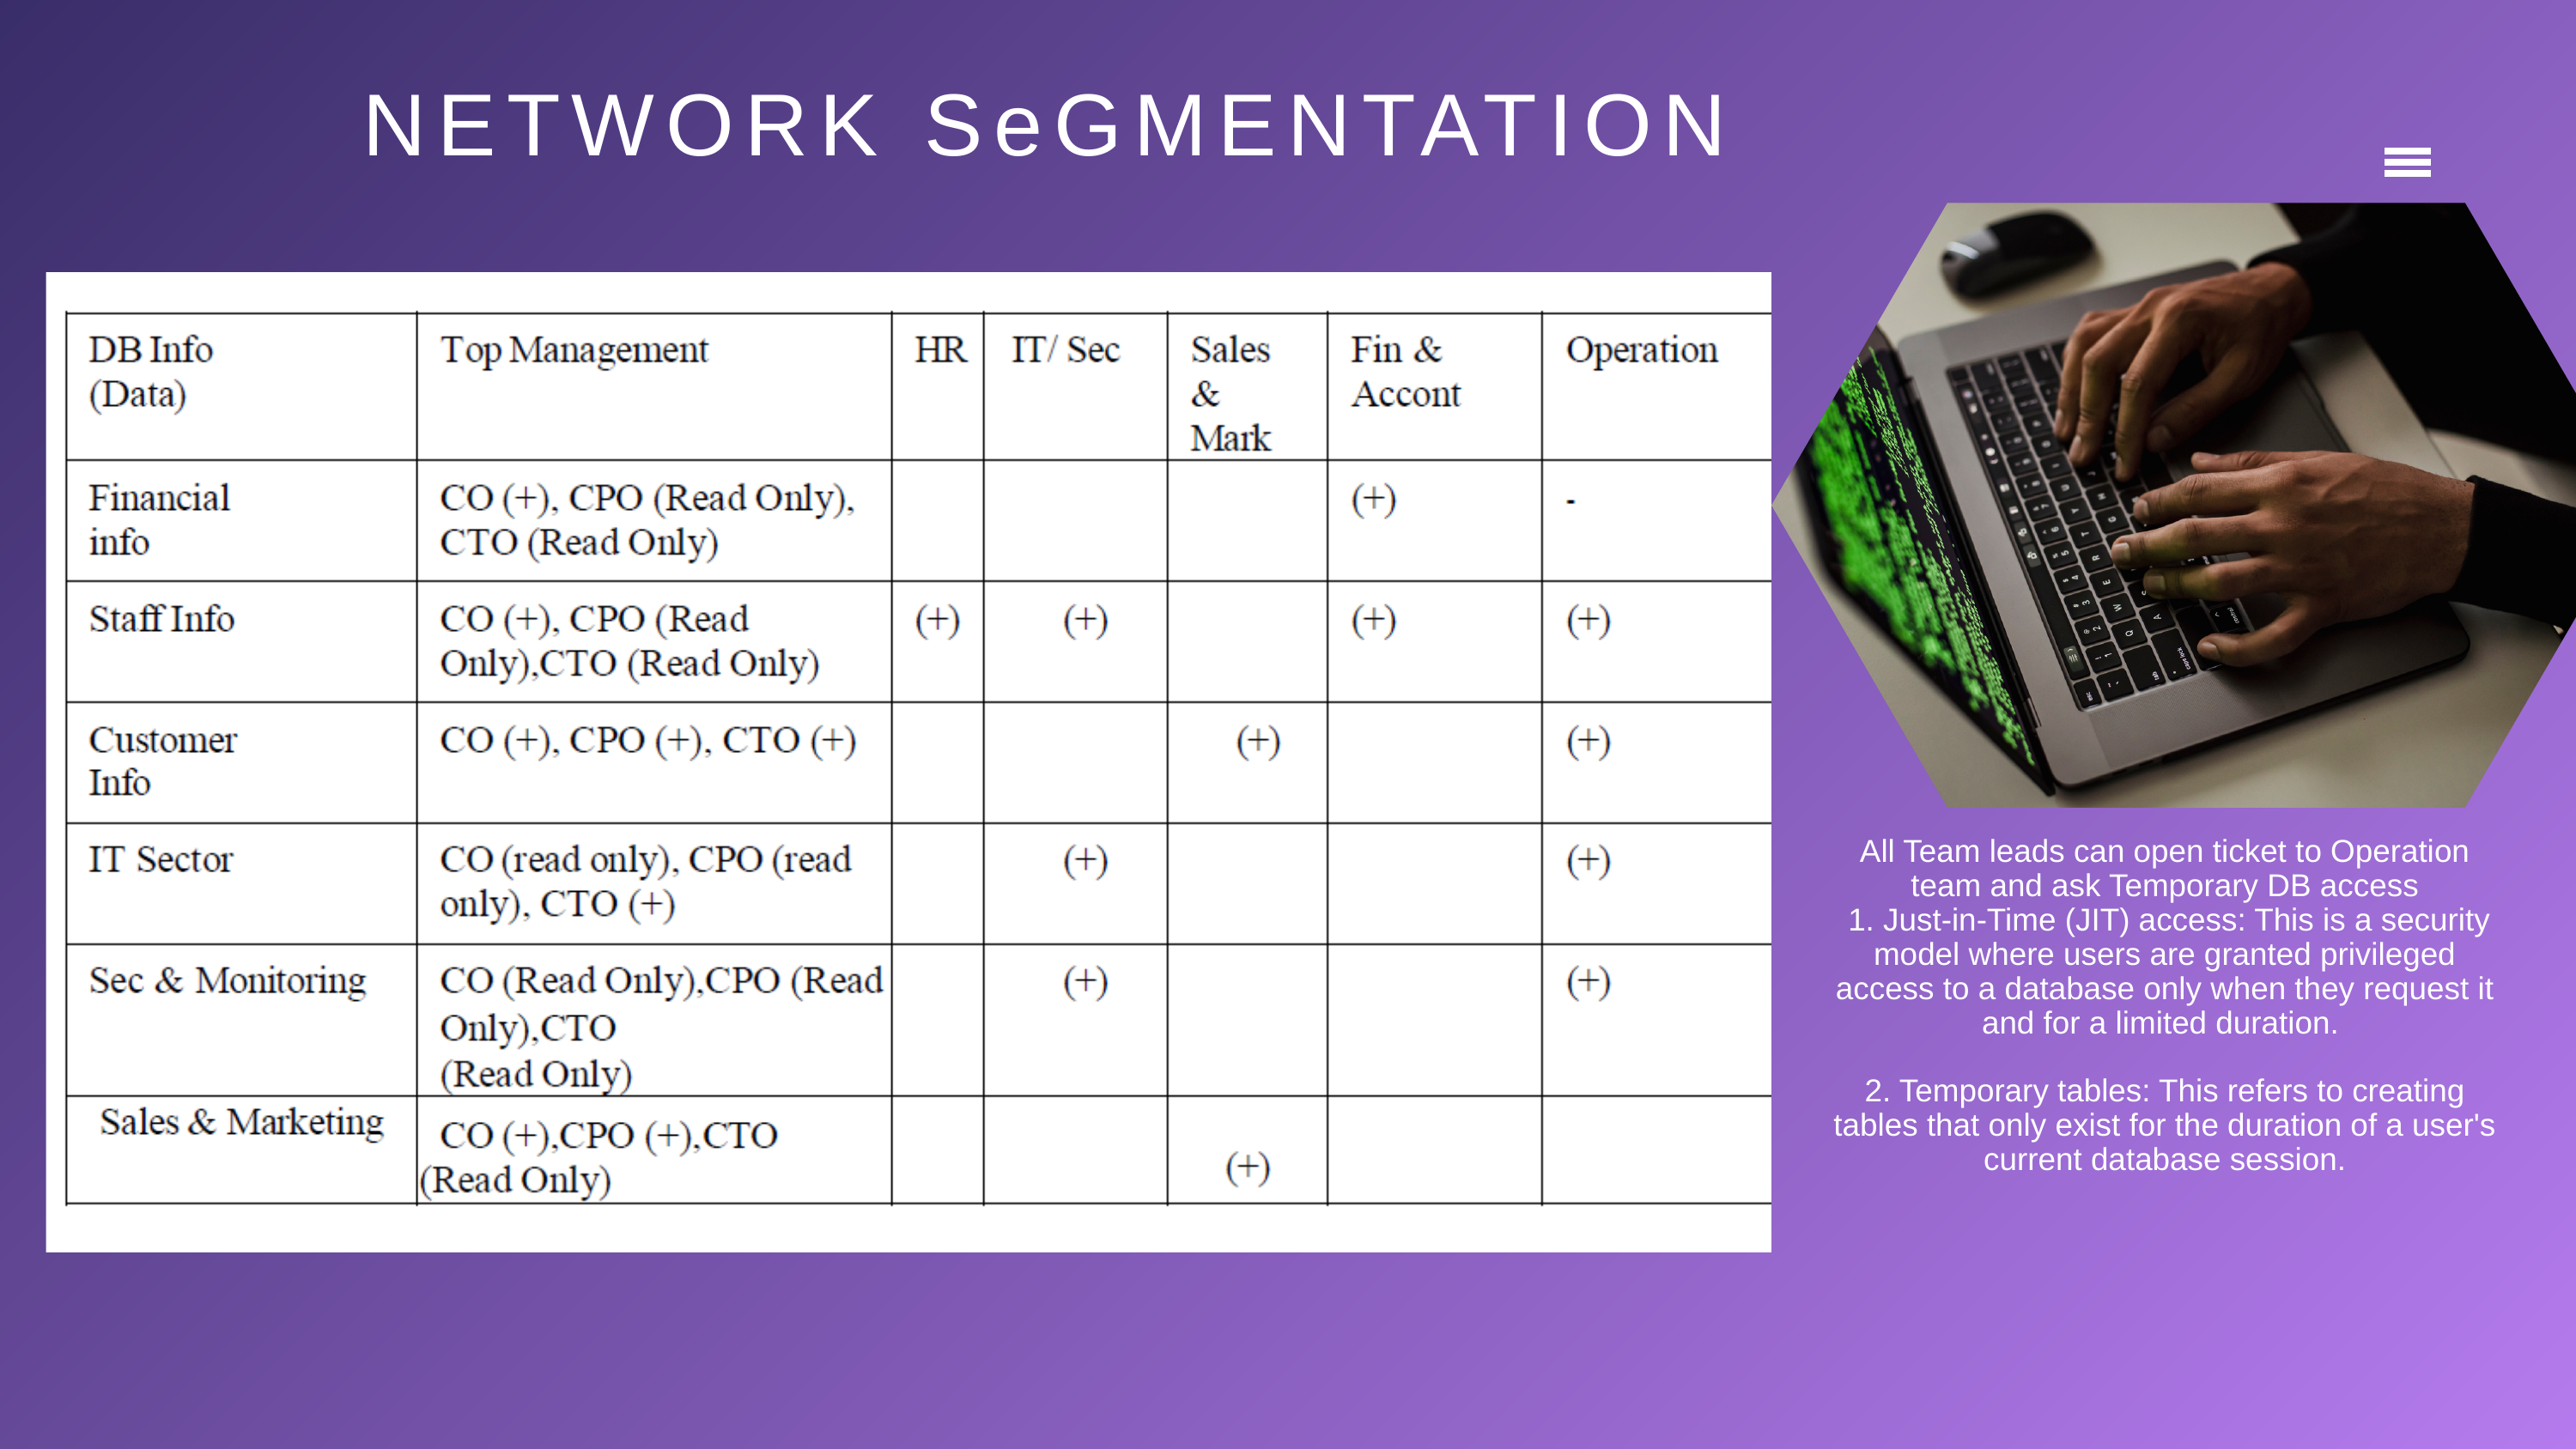

NETWORK SeGMENTATION

All Team leads can open ticket to Operation team and ask Temporary DB access
 1. Just-in-Time (JIT) access: This is a security model where users are granted privileged access to a database only when they request it and for a limited duration.

2. Temporary tables: This refers to creating tables that only exist for the duration of a user's current database session.